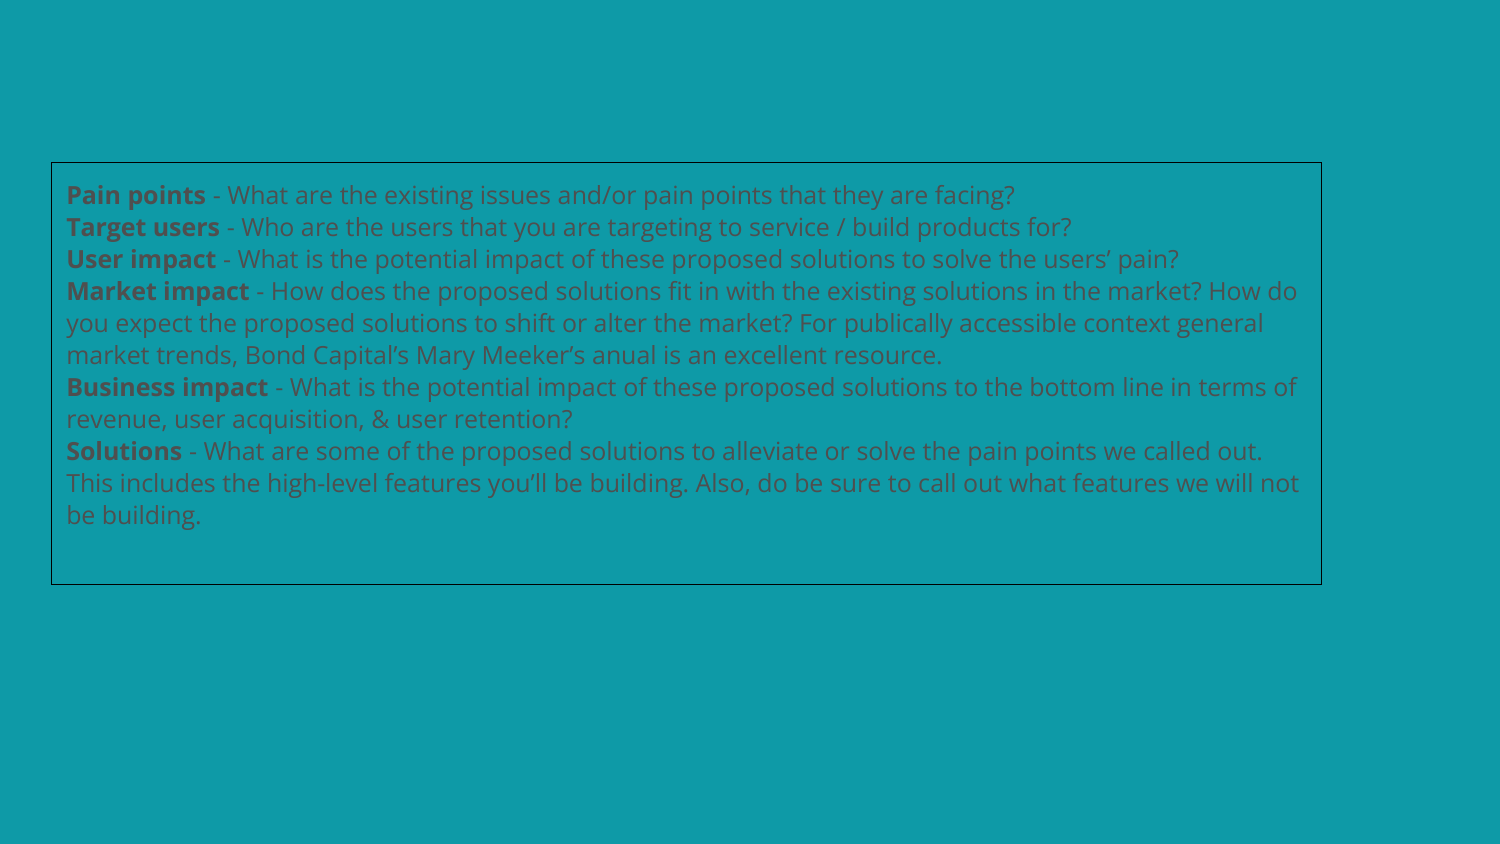

#
Pain points - What are the existing issues and/or pain points that they are facing?
Target users - Who are the users that you are targeting to service / build products for?
User impact - What is the potential impact of these proposed solutions to solve the users’ pain?
Market impact - How does the proposed solutions fit in with the existing solutions in the market? How do you expect the proposed solutions to shift or alter the market? For publically accessible context general market trends, Bond Capital’s Mary Meeker’s anual is an excellent resource.
Business impact - What is the potential impact of these proposed solutions to the bottom line in terms of revenue, user acquisition, & user retention?
Solutions - What are some of the proposed solutions to alleviate or solve the pain points we called out. This includes the high-level features you’ll be building. Also, do be sure to call out what features we will not be building.